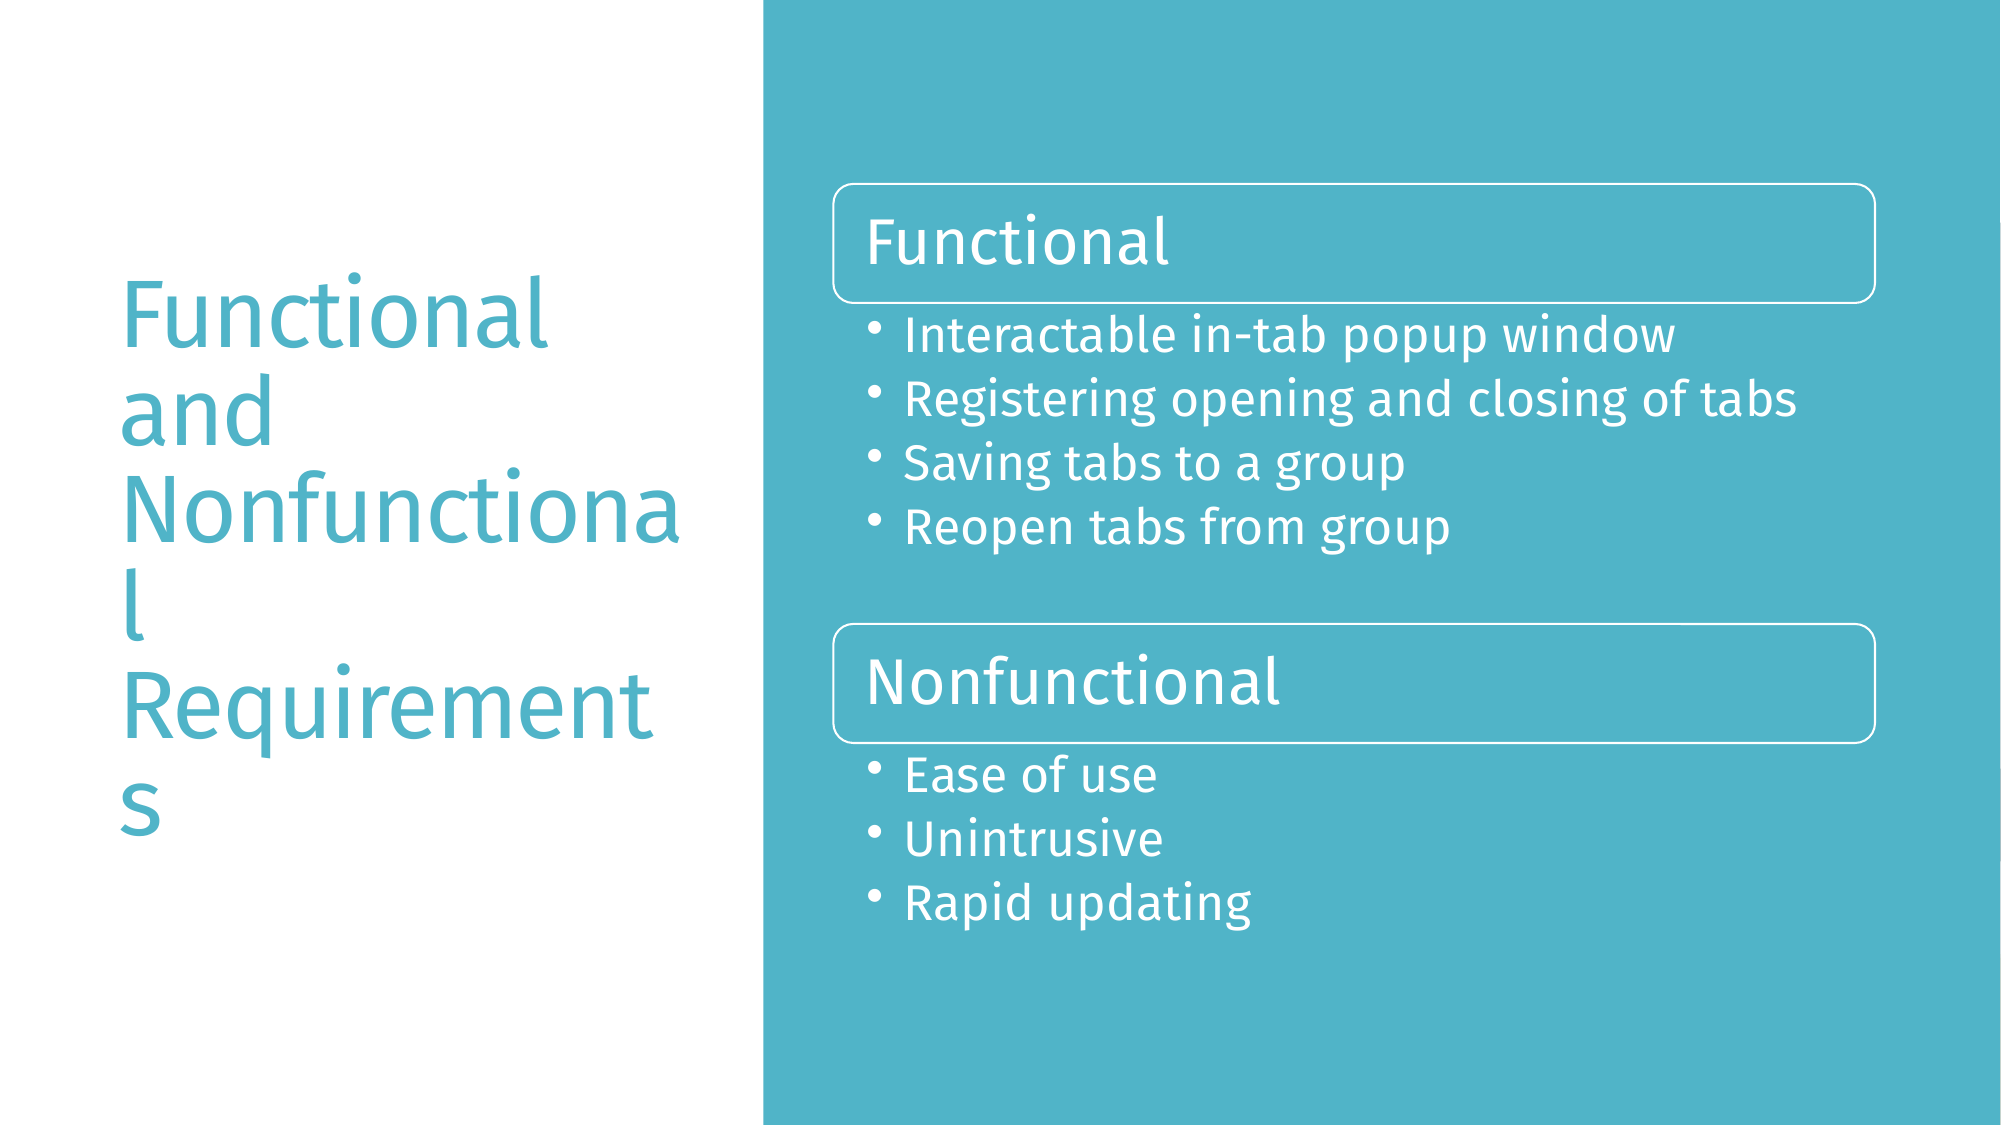

# Functional and Nonfunctional Requirements
Functional
Interactable in-tab popup window
Registering opening and closing of tabs
Saving tabs to a group
Reopen tabs from group

Nonfunctional
Ease of use
Unintrusive
Rapid updating